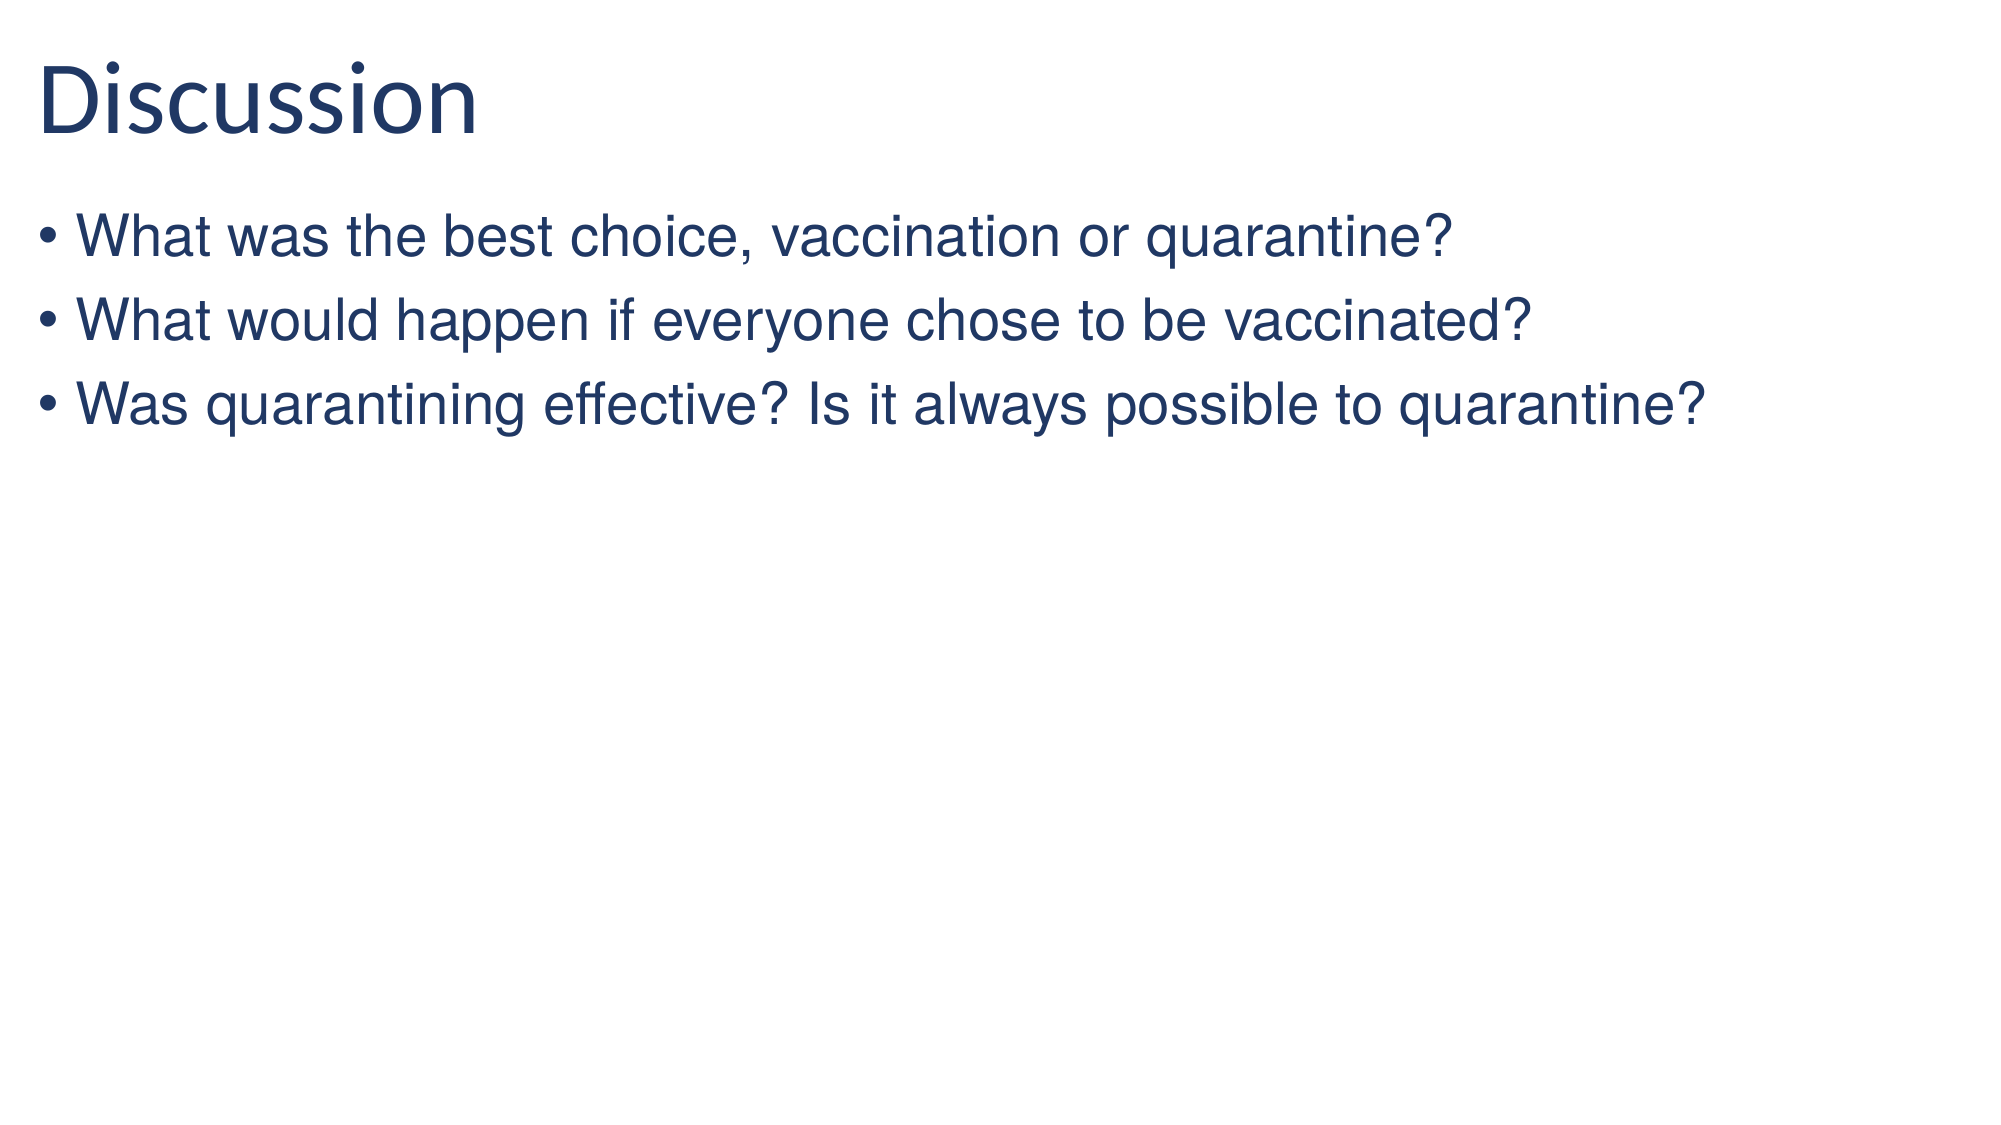

# Discussion
What was the best choice, vaccination or quarantine?
What would happen if everyone chose to be vaccinated?
Was quarantining effective? Is it always possible to quarantine?